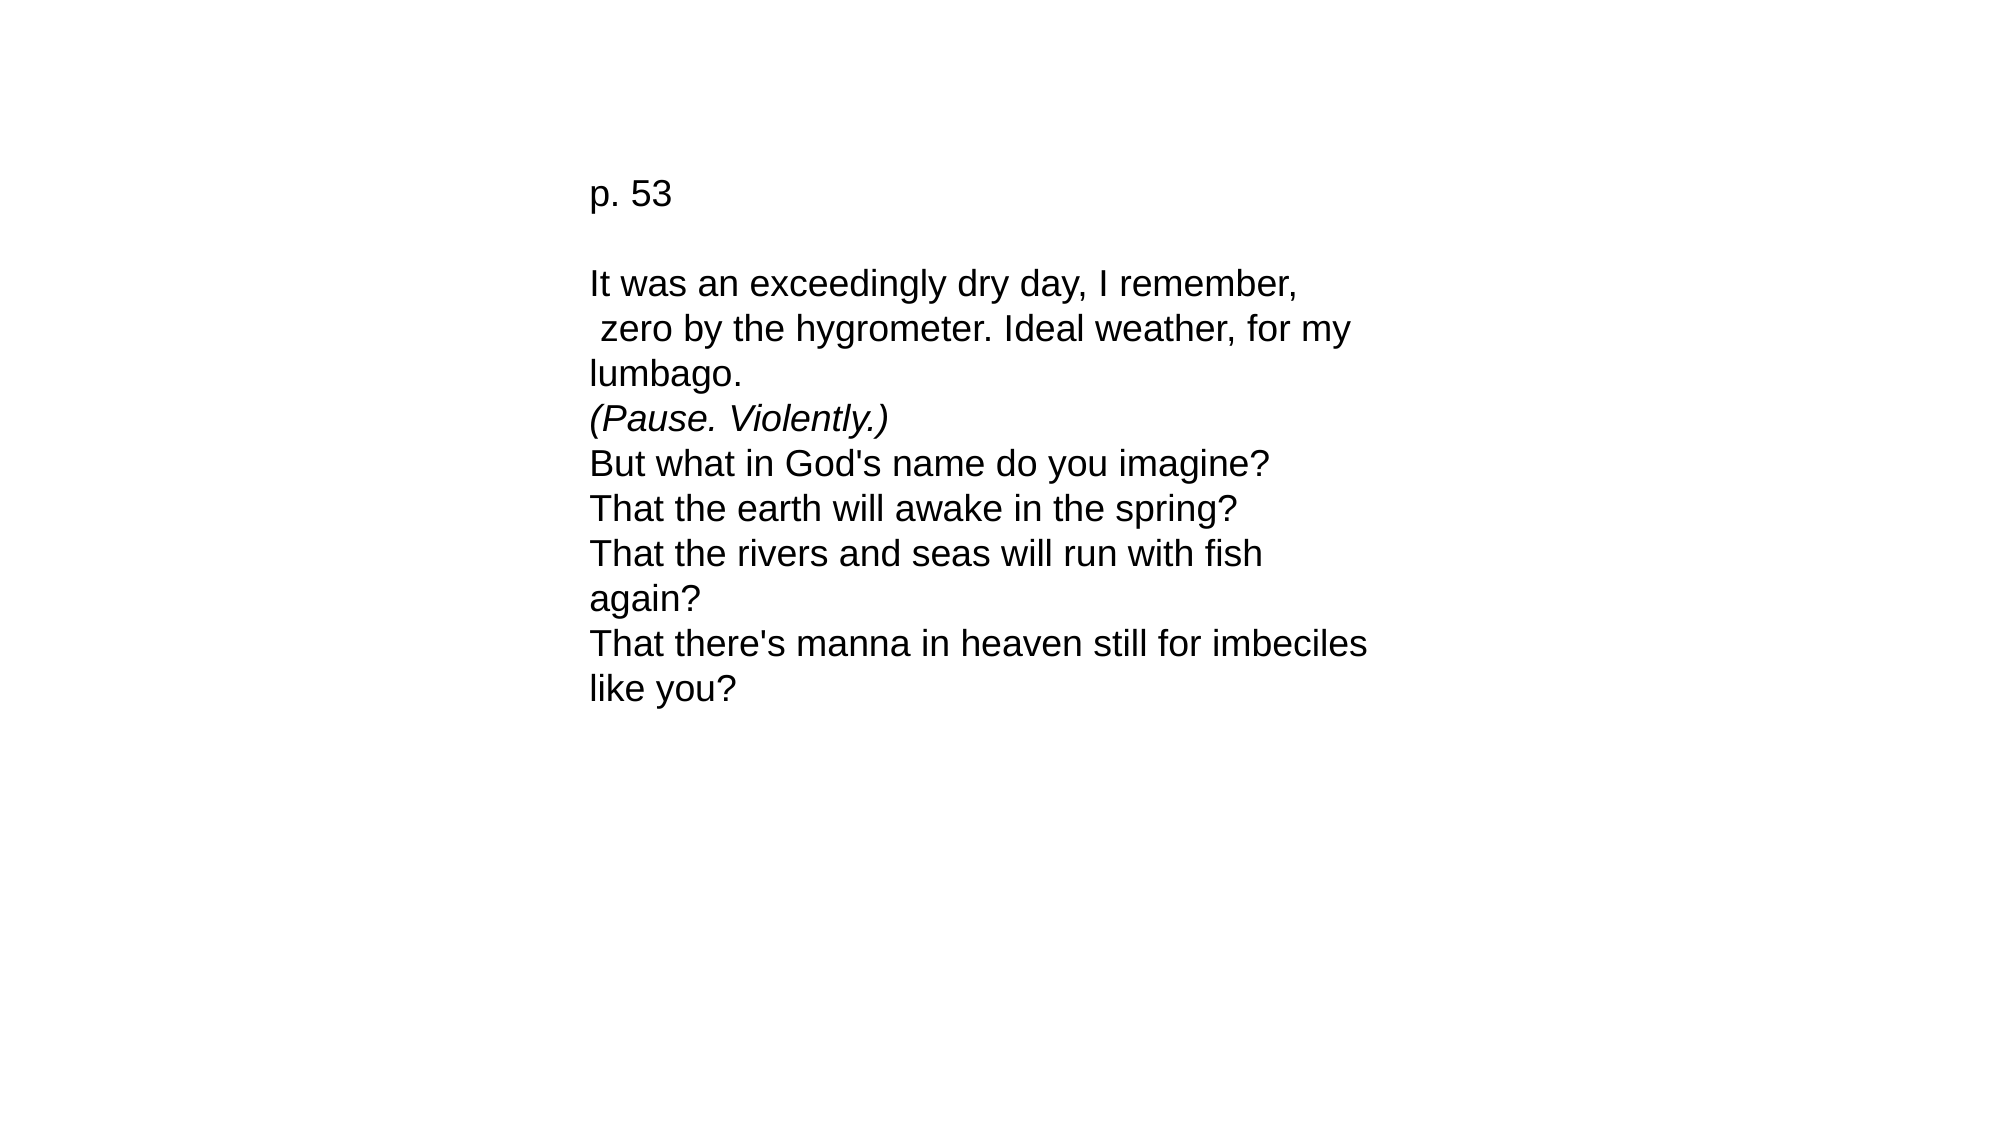

p. 53

It was an exceedingly dry day, I remember,
 zero by the hygrometer. Ideal weather, for my lumbago.
(Pause. Violently.)
But what in God's name do you imagine?
That the earth will awake in the spring?
That the rivers and seas will run with fish again?
That there's manna in heaven still for imbeciles like you?